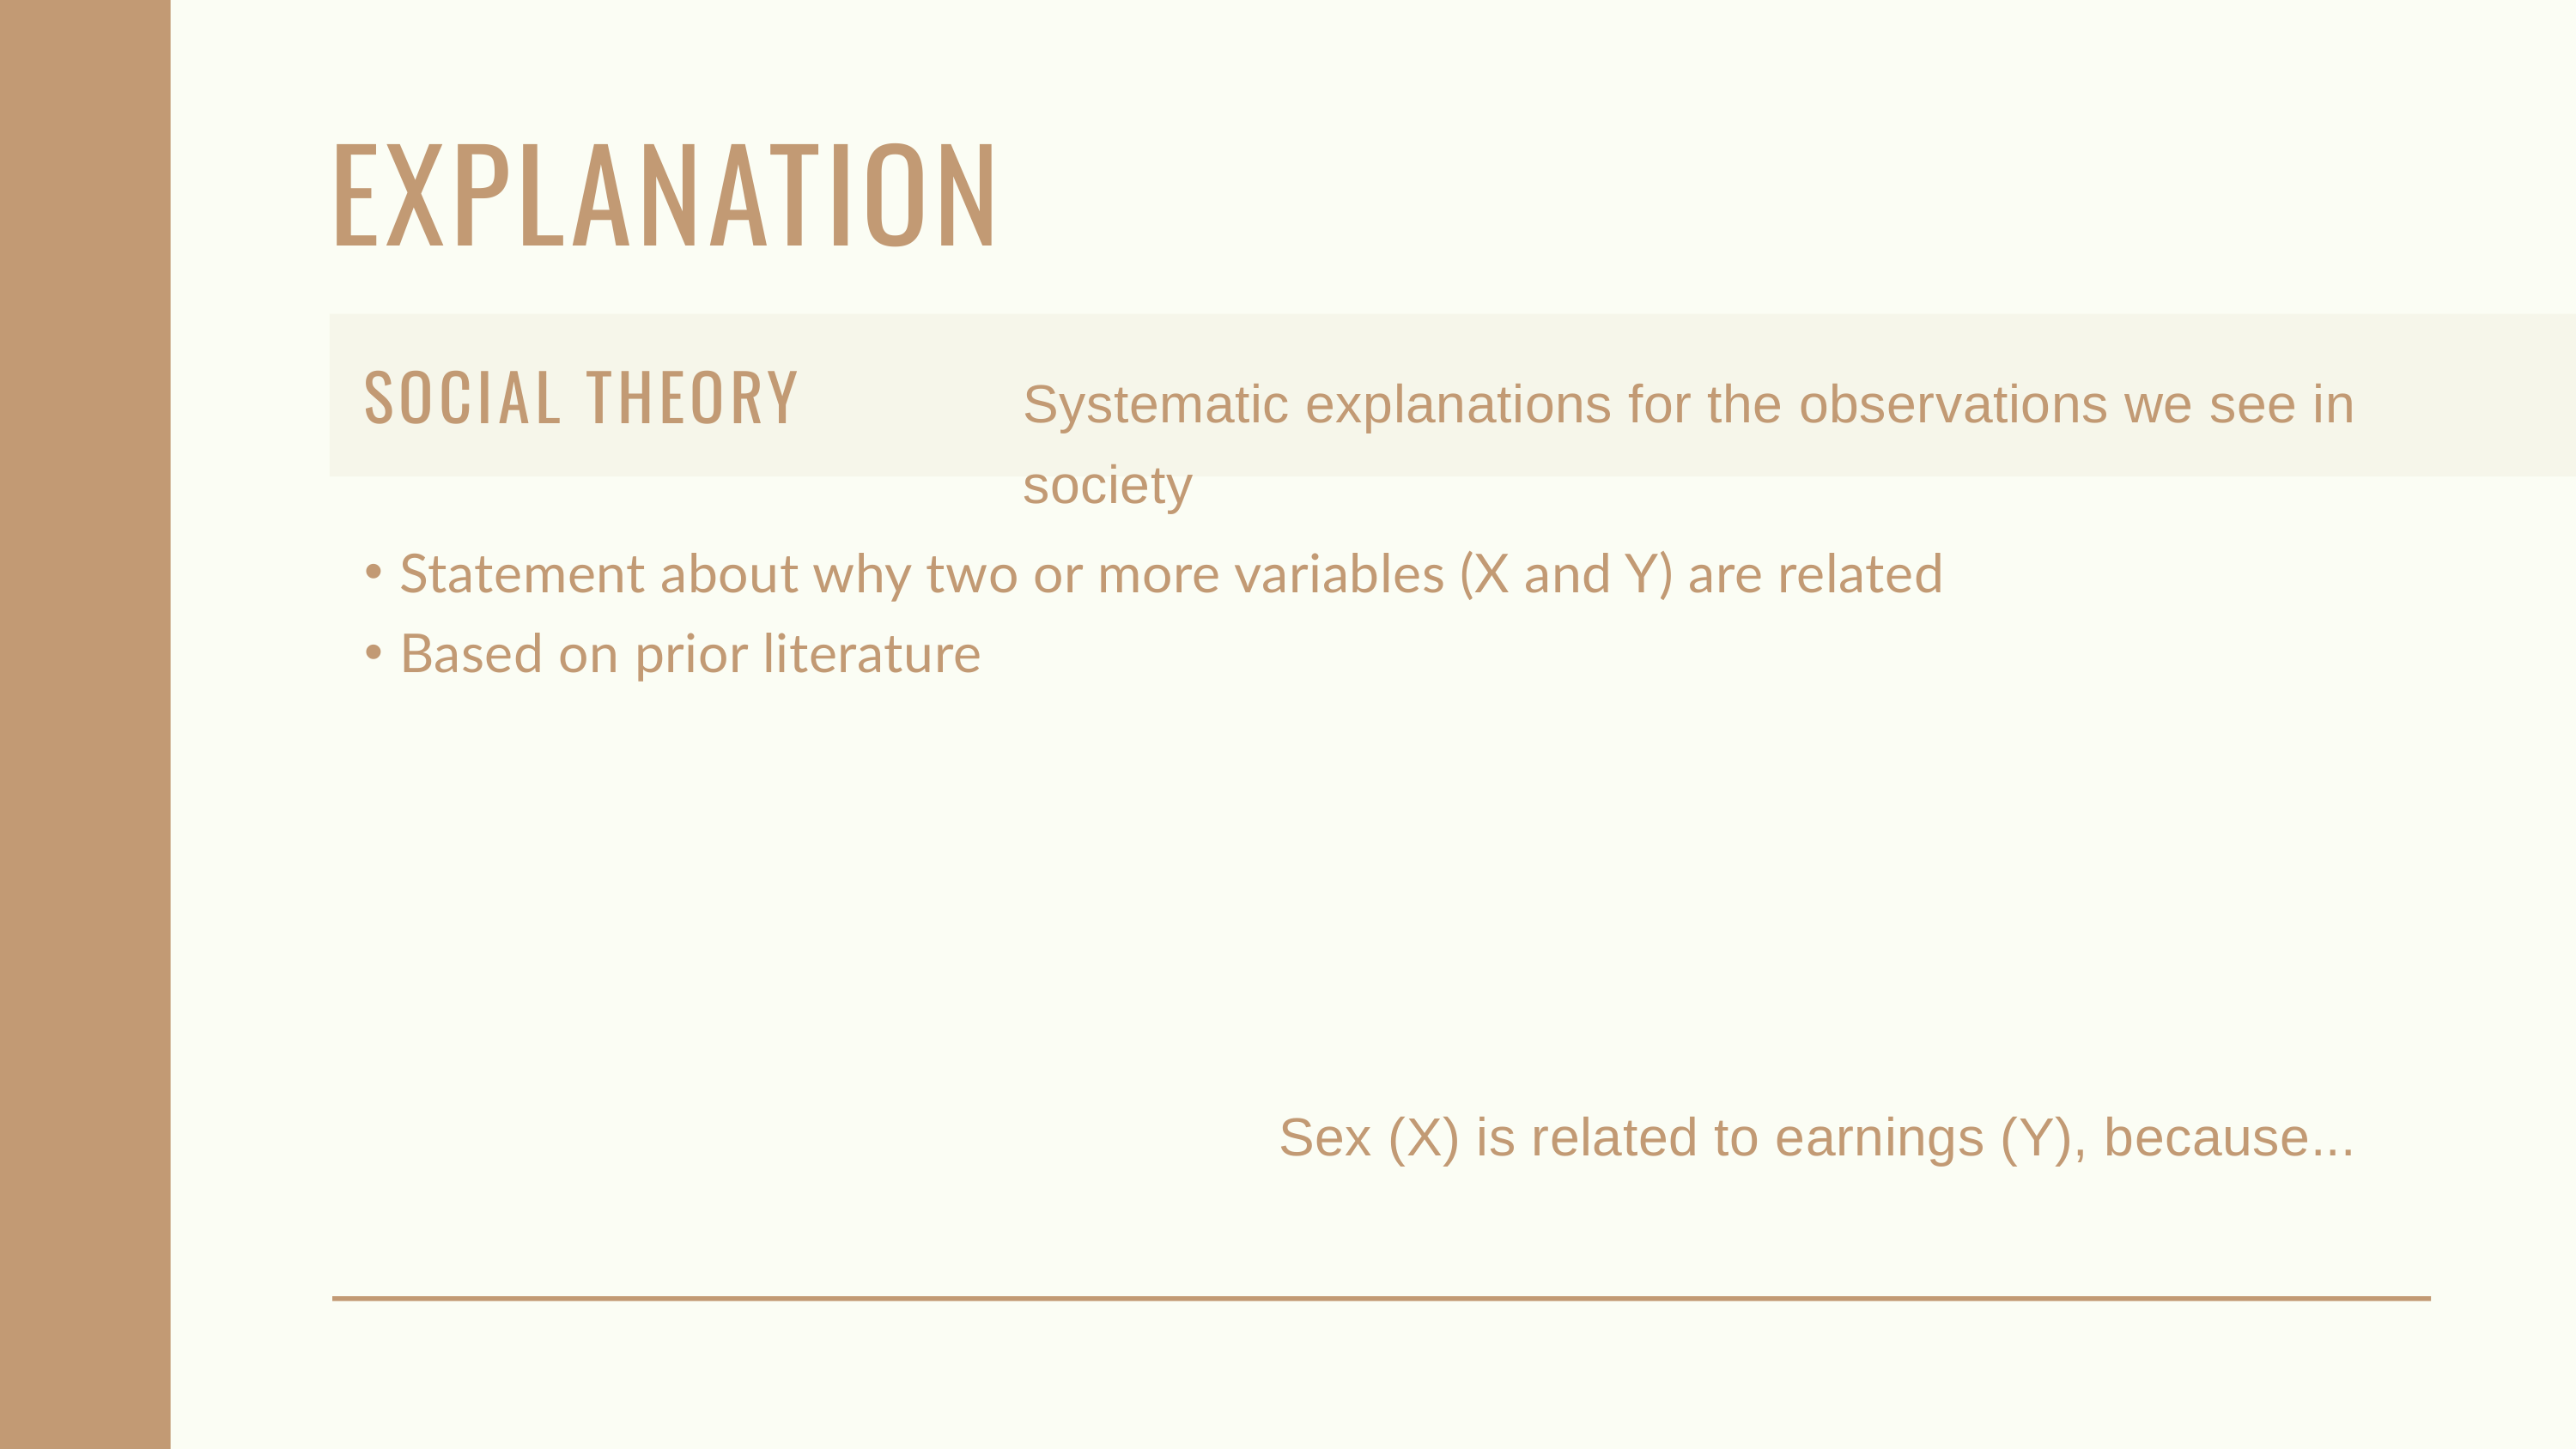

EXPLANATION

SOCIAL THEORY
Systematic explanations for the observations we see in society
Statement about why two or more variables (X and Y) are related
Based on prior literature

Sex (X) is related to earnings (Y), because...